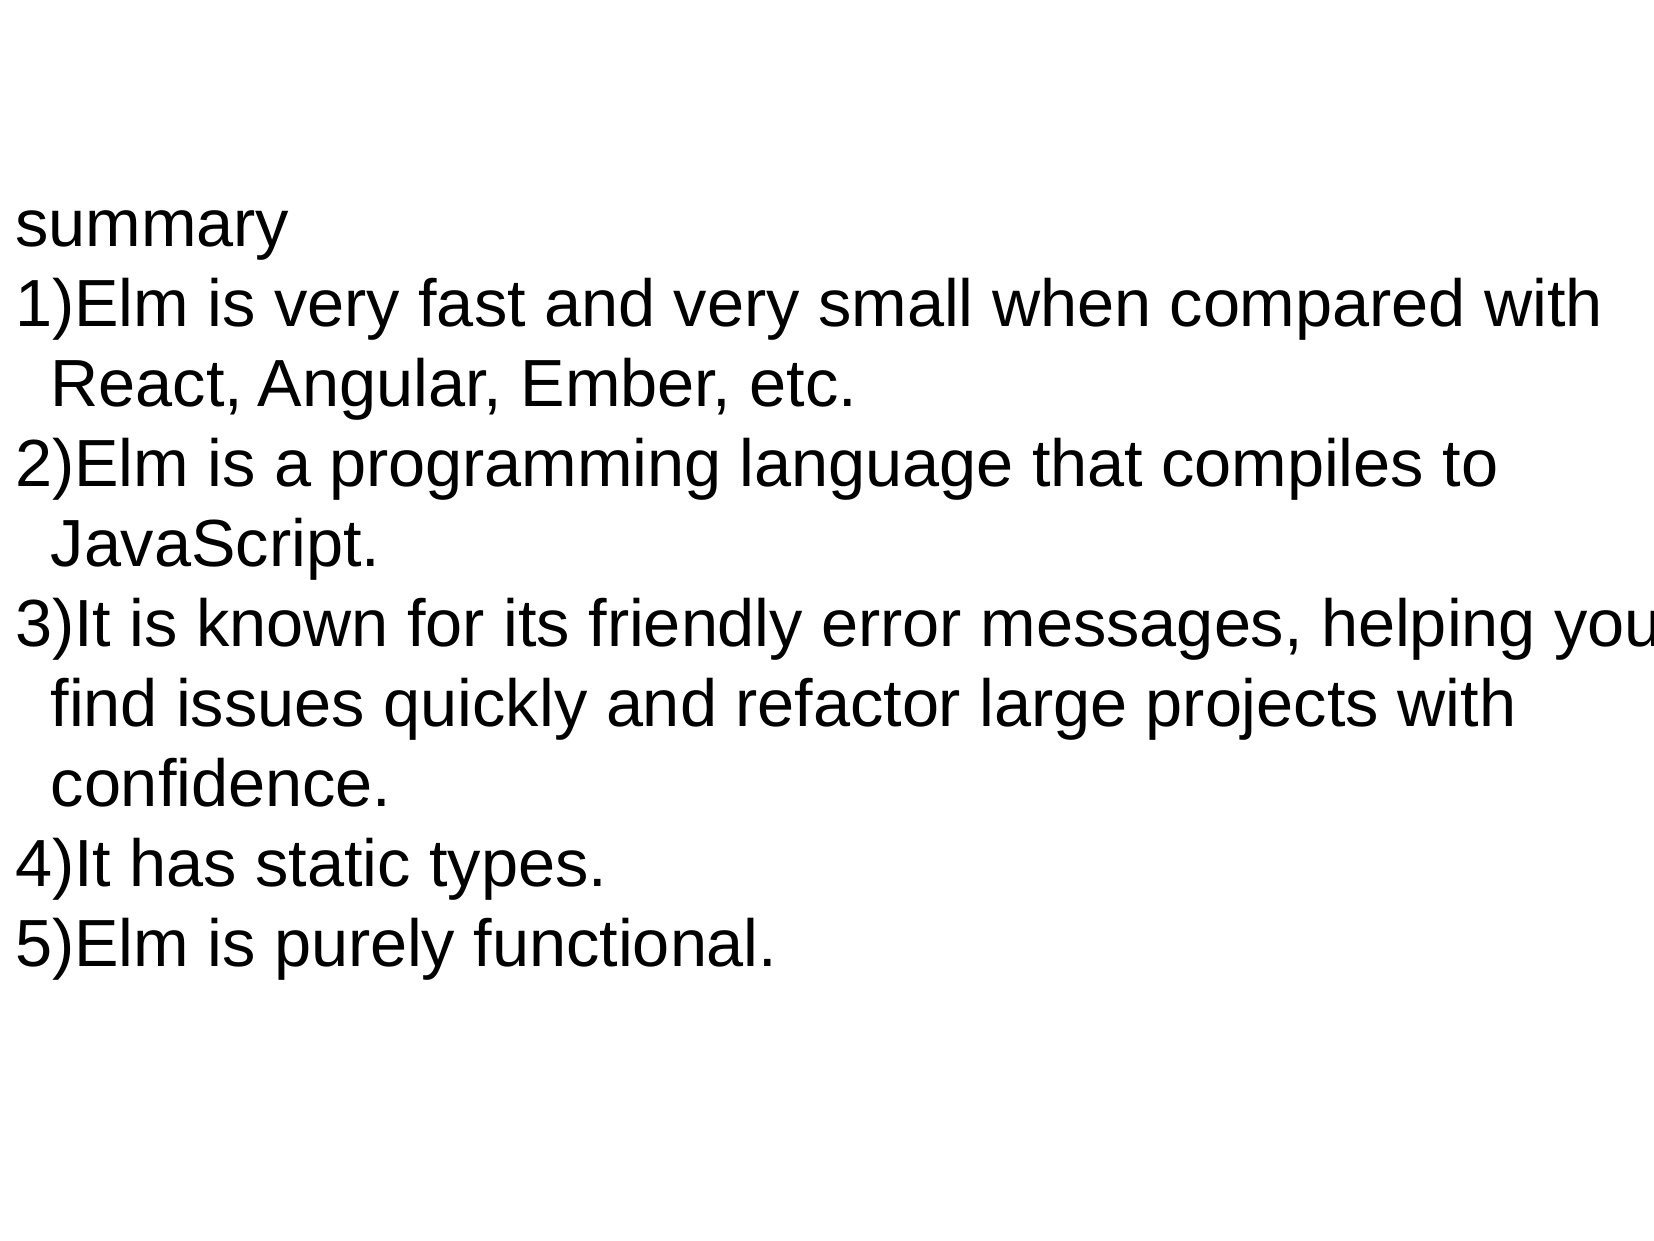

summary
Elm is very fast and very small when compared with React, Angular, Ember, etc.
Elm is a programming language that compiles to JavaScript.
It is known for its friendly error messages, helping you find issues quickly and refactor large projects with confidence.
It has static types.
Elm is purely functional.